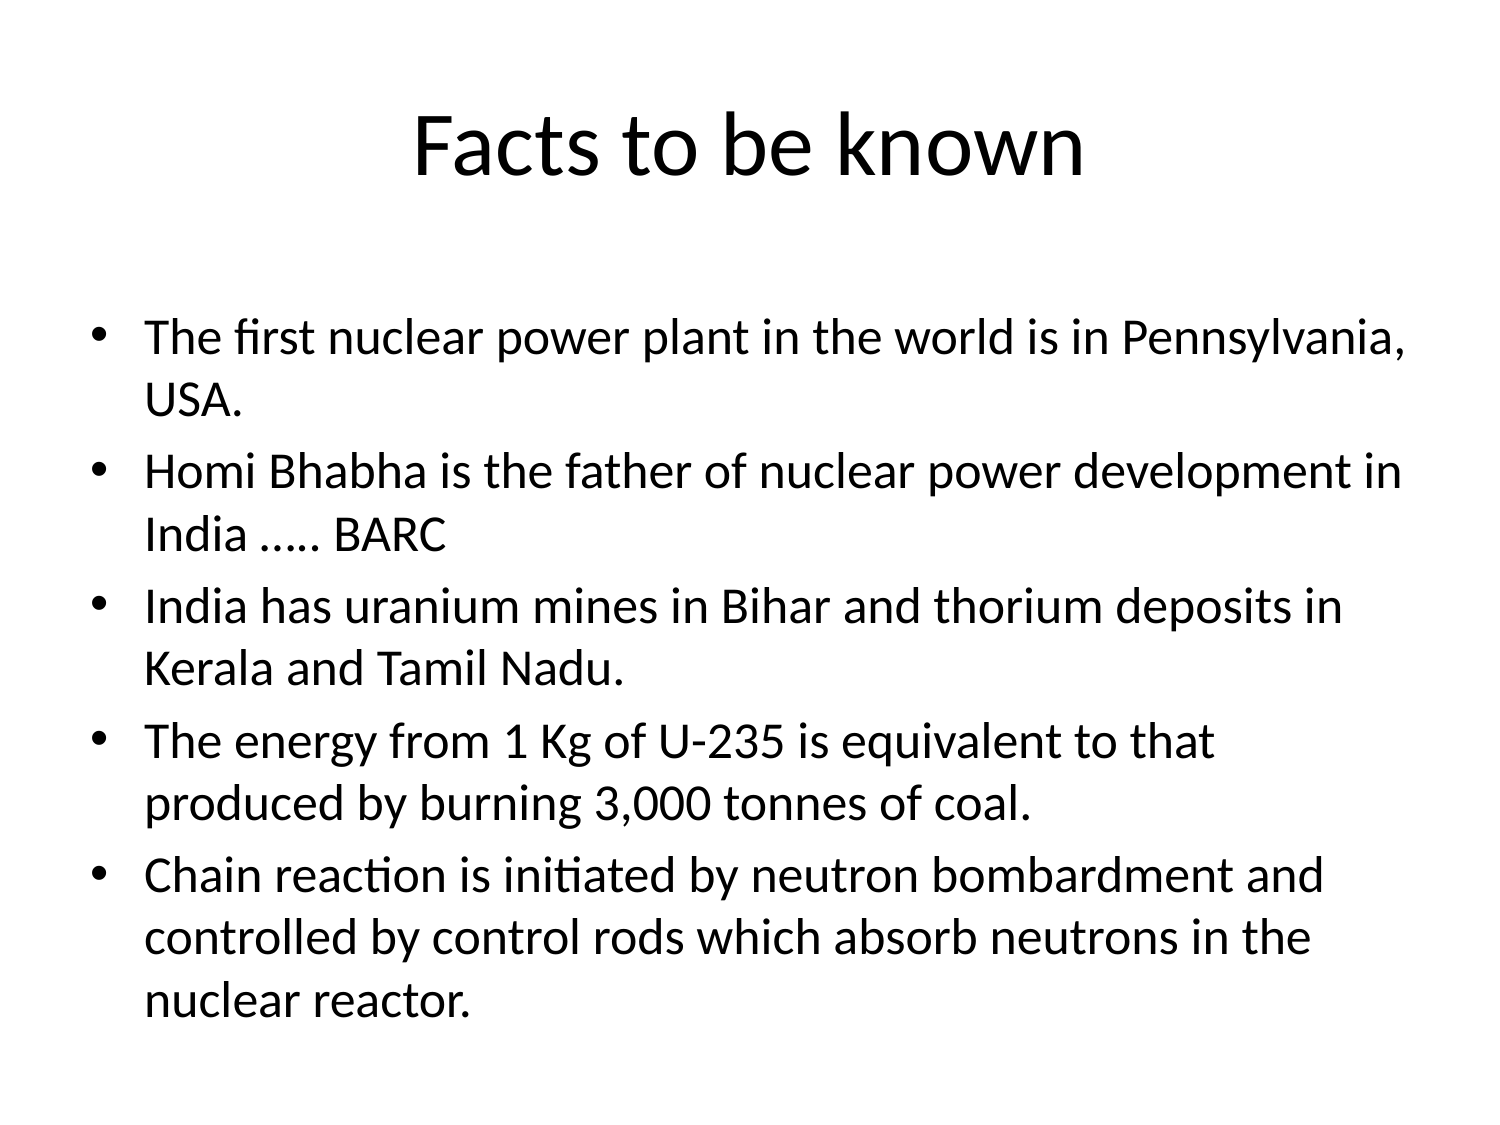

# Facts to be known
The first nuclear power plant in the world is in Pennsylvania, USA.
Homi Bhabha is the father of nuclear power development in India ….. BARC
India has uranium mines in Bihar and thorium deposits in Kerala and Tamil Nadu.
The energy from 1 Kg of U-235 is equivalent to that produced by burning 3,000 tonnes of coal.
Chain reaction is initiated by neutron bombardment and controlled by control rods which absorb neutrons in the nuclear reactor.